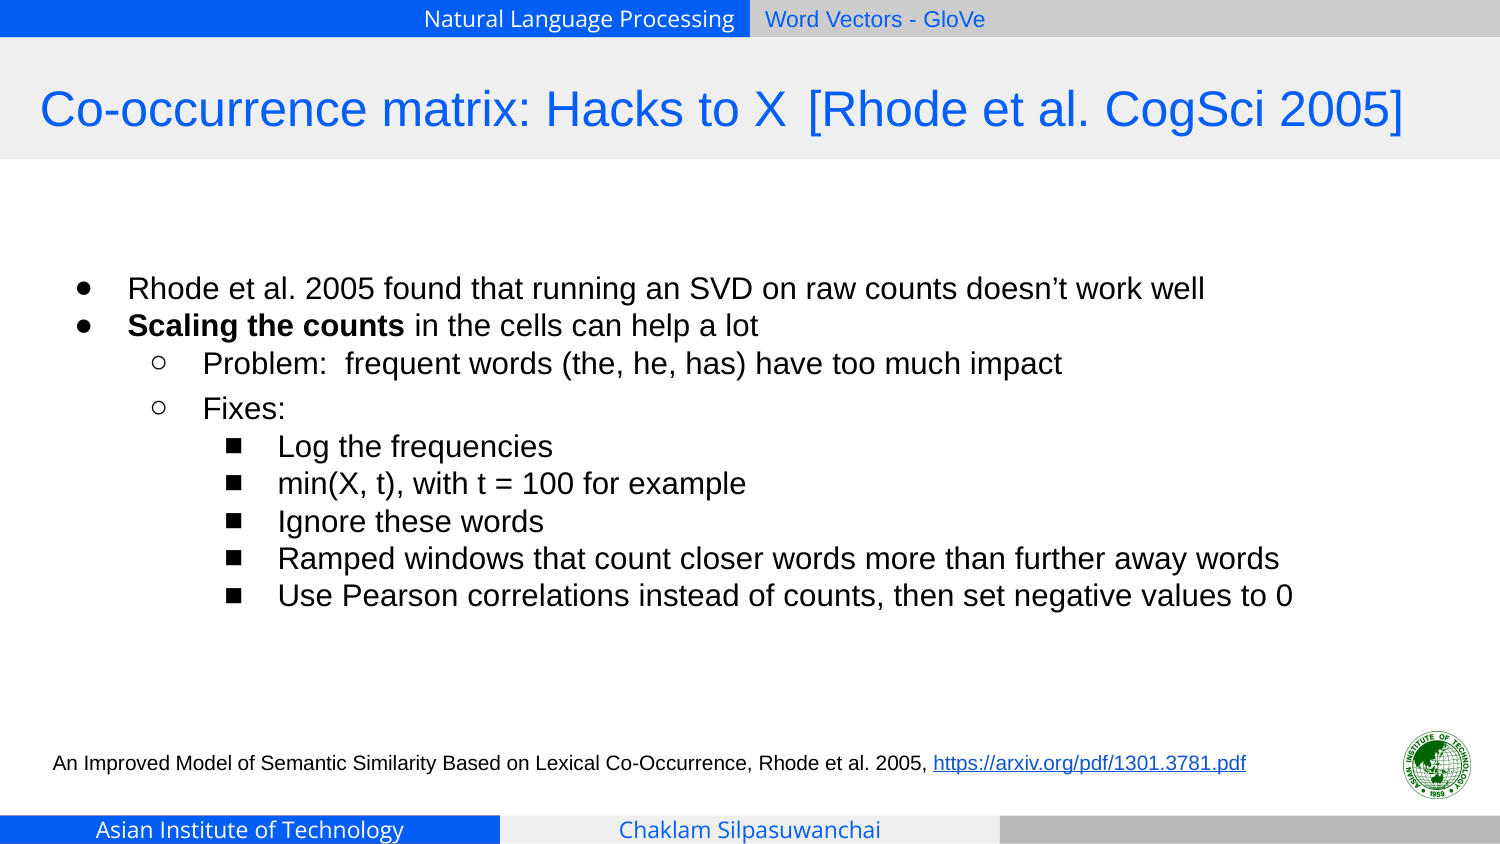

# Co-occurrence matrix: Hacks to X [Rhode et al. CogSci 2005]
Rhode et al. 2005 found that running an SVD on raw counts doesn’t work well
Scaling the counts in the cells can help a lot
Problem:  frequent words (the, he, has) have too much impact
Fixes:
Log the frequencies
min(X, t), with t = 100 for example
Ignore these words
Ramped windows that count closer words more than further away words
Use Pearson correlations instead of counts, then set negative values to 0
An Improved Model of Semantic Similarity Based on Lexical Co-Occurrence, Rhode et al. 2005, https://arxiv.org/pdf/1301.3781.pdf